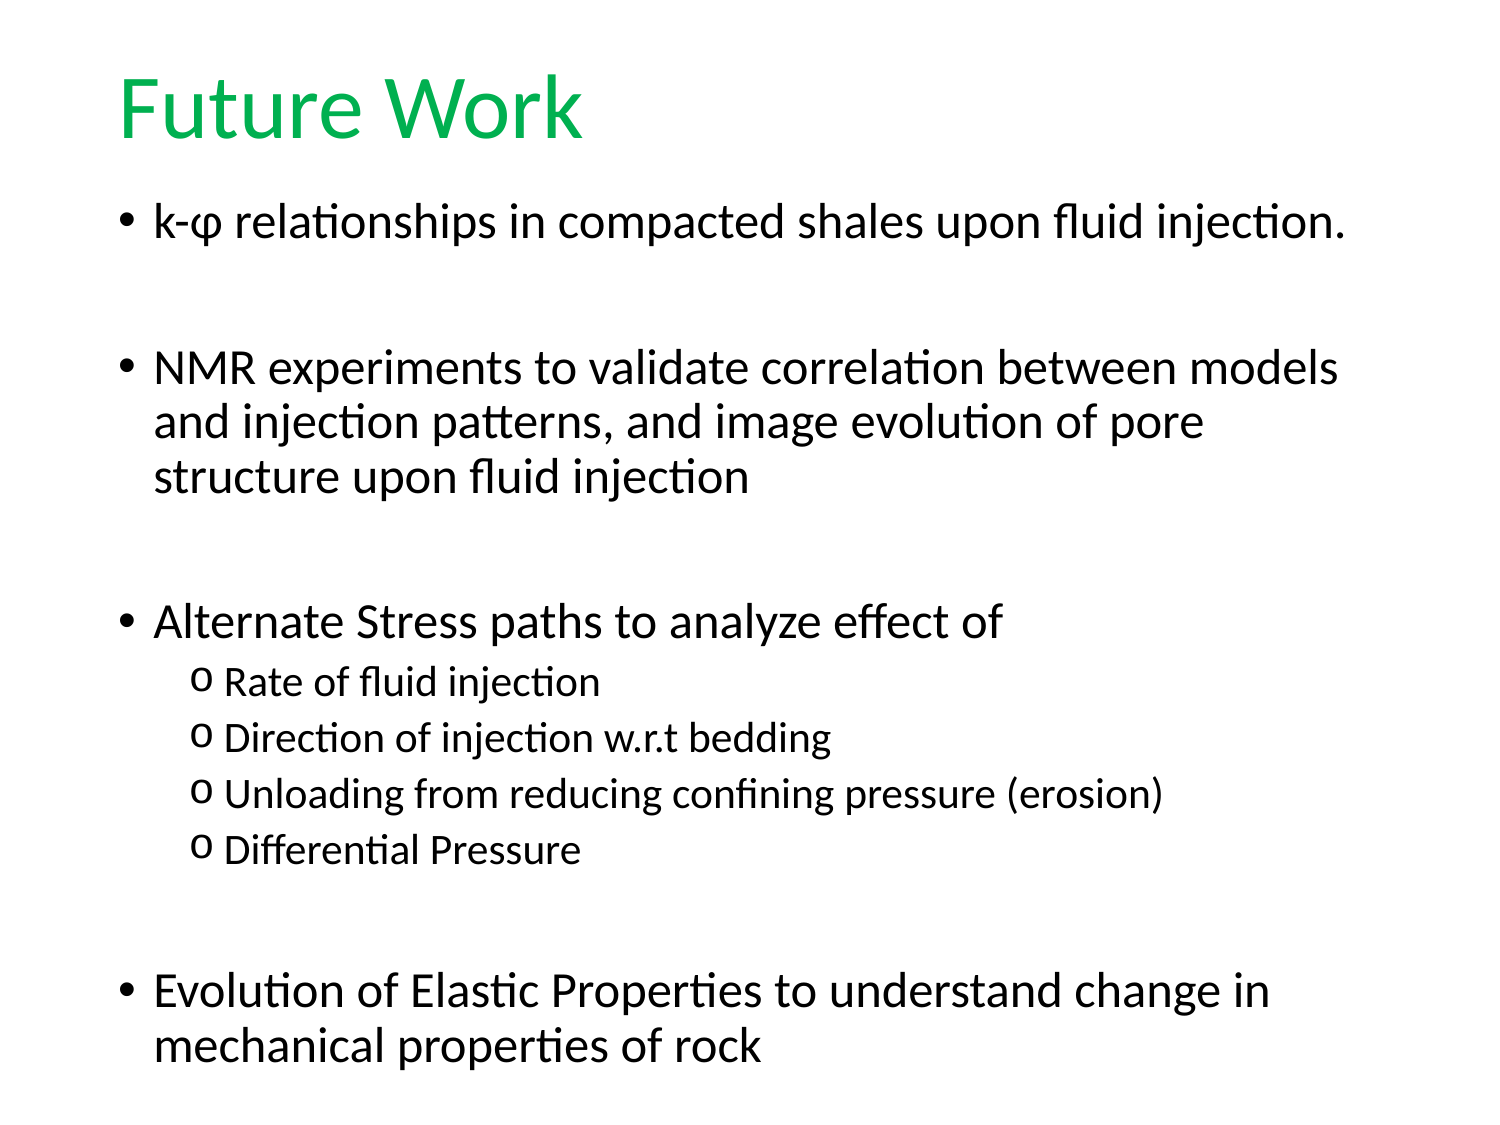

# Future Work
k-φ relationships in compacted shales upon fluid injection.

NMR experiments to validate correlation between models and injection patterns, and image evolution of pore structure upon fluid injection

Alternate Stress paths to analyze effect of
Rate of fluid injection
Direction of injection w.r.t bedding
Unloading from reducing confining pressure (erosion)
Differential Pressure

Evolution of Elastic Properties to understand change in mechanical properties of rock